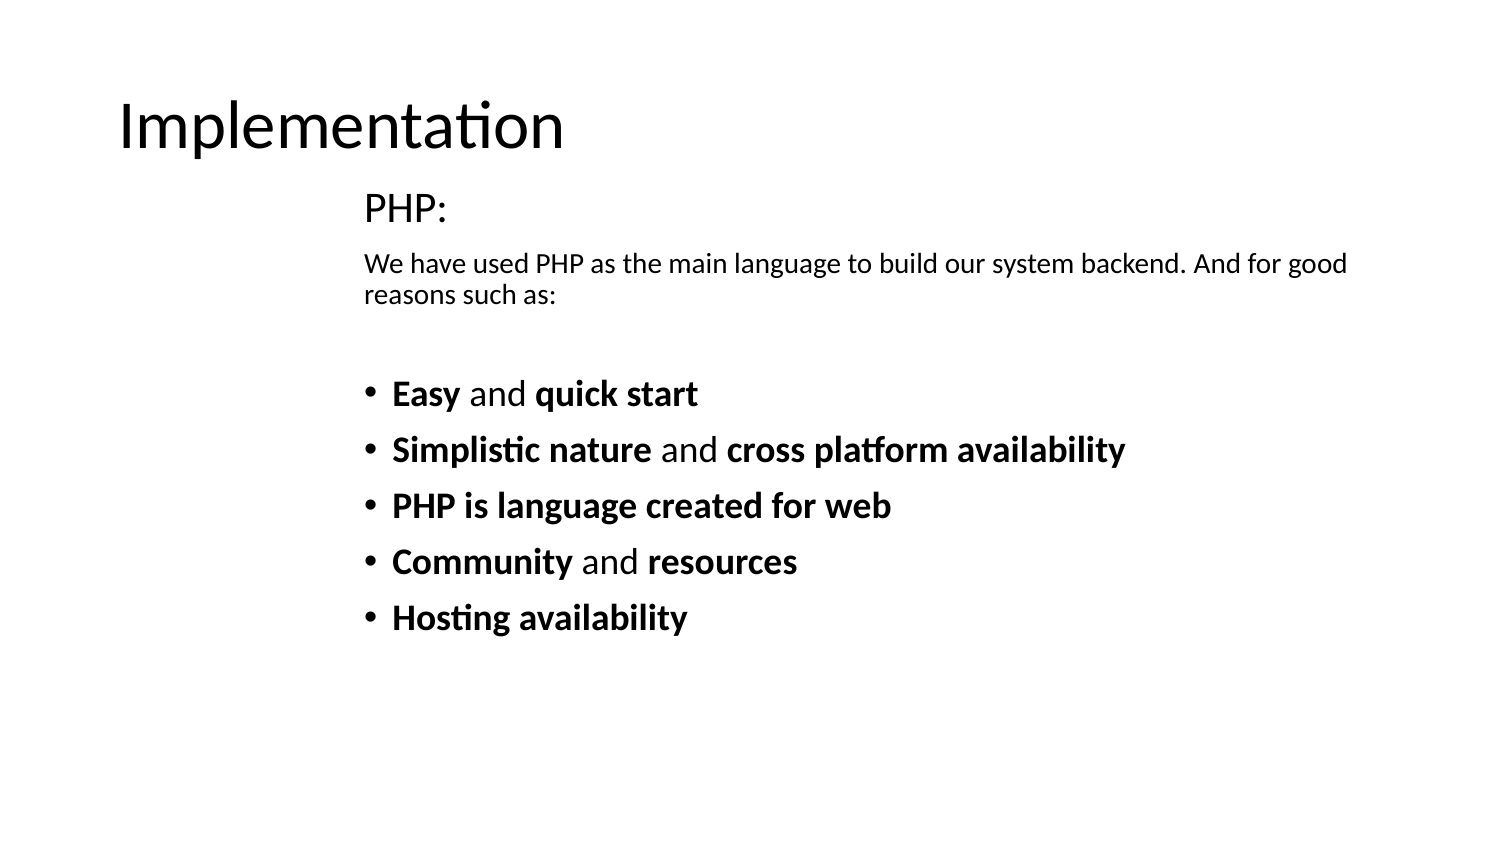

# Implementation
PHP:
We have used PHP as the main language to build our system backend. And for good reasons such as:

Easy and quick start
Simplistic nature and cross platform availability
PHP is language created for web
Community and resources
Hosting availability